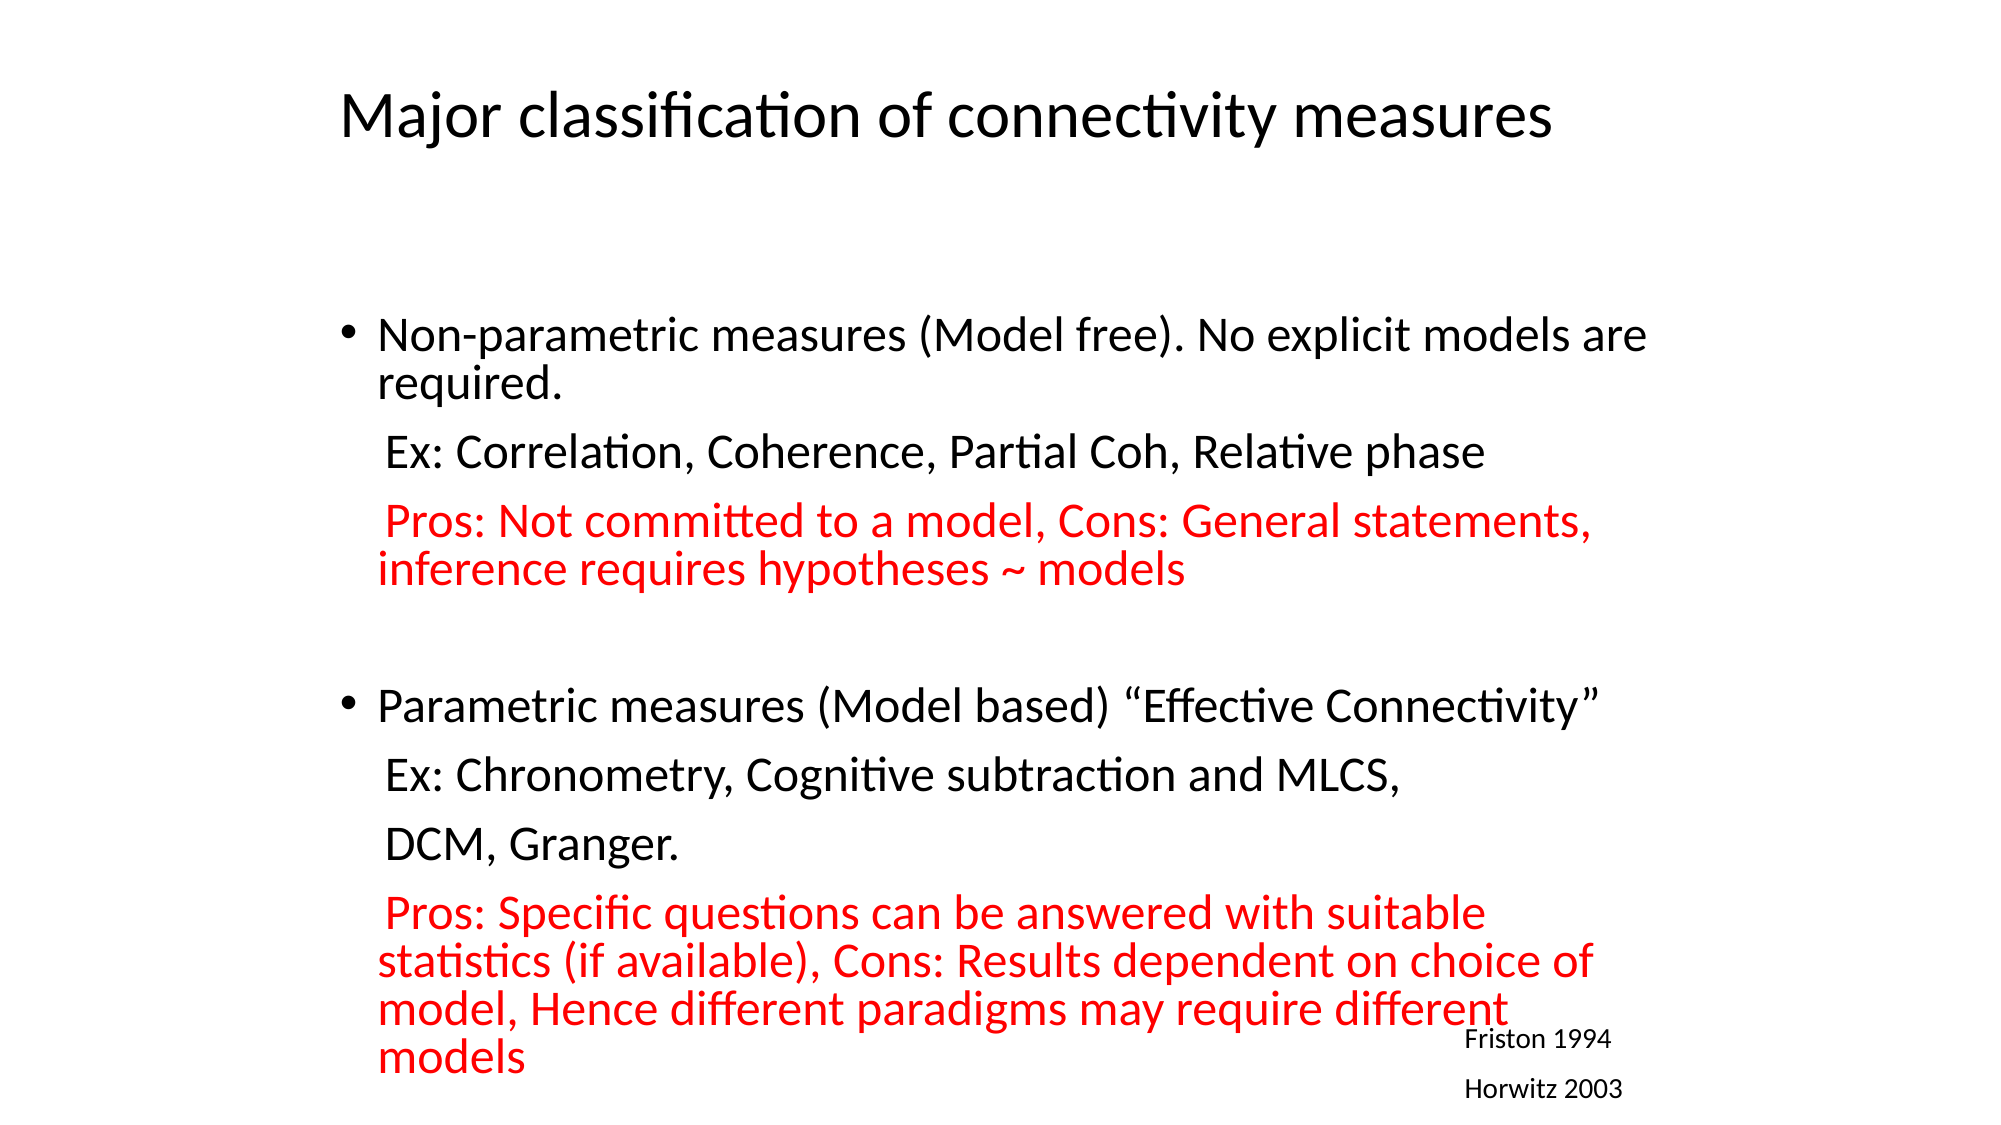

# Major classification of connectivity measures

Non-parametric measures (Model free). No explicit models are required.
    Ex: Correlation, Coherence, Partial Coh, Relative phase
    Pros: Not committed to a model, Cons: General statements, inference requires hypotheses ~ models

Parametric measures (Model based) “Effective Connectivity”
    Ex: Chronometry, Cognitive subtraction and MLCS,
    DCM, Granger.
    Pros: Specific questions can be answered with suitable statistics (if available), Cons: Results dependent on choice of model, Hence different paradigms may require different models
Friston 1994
Horwitz 2003